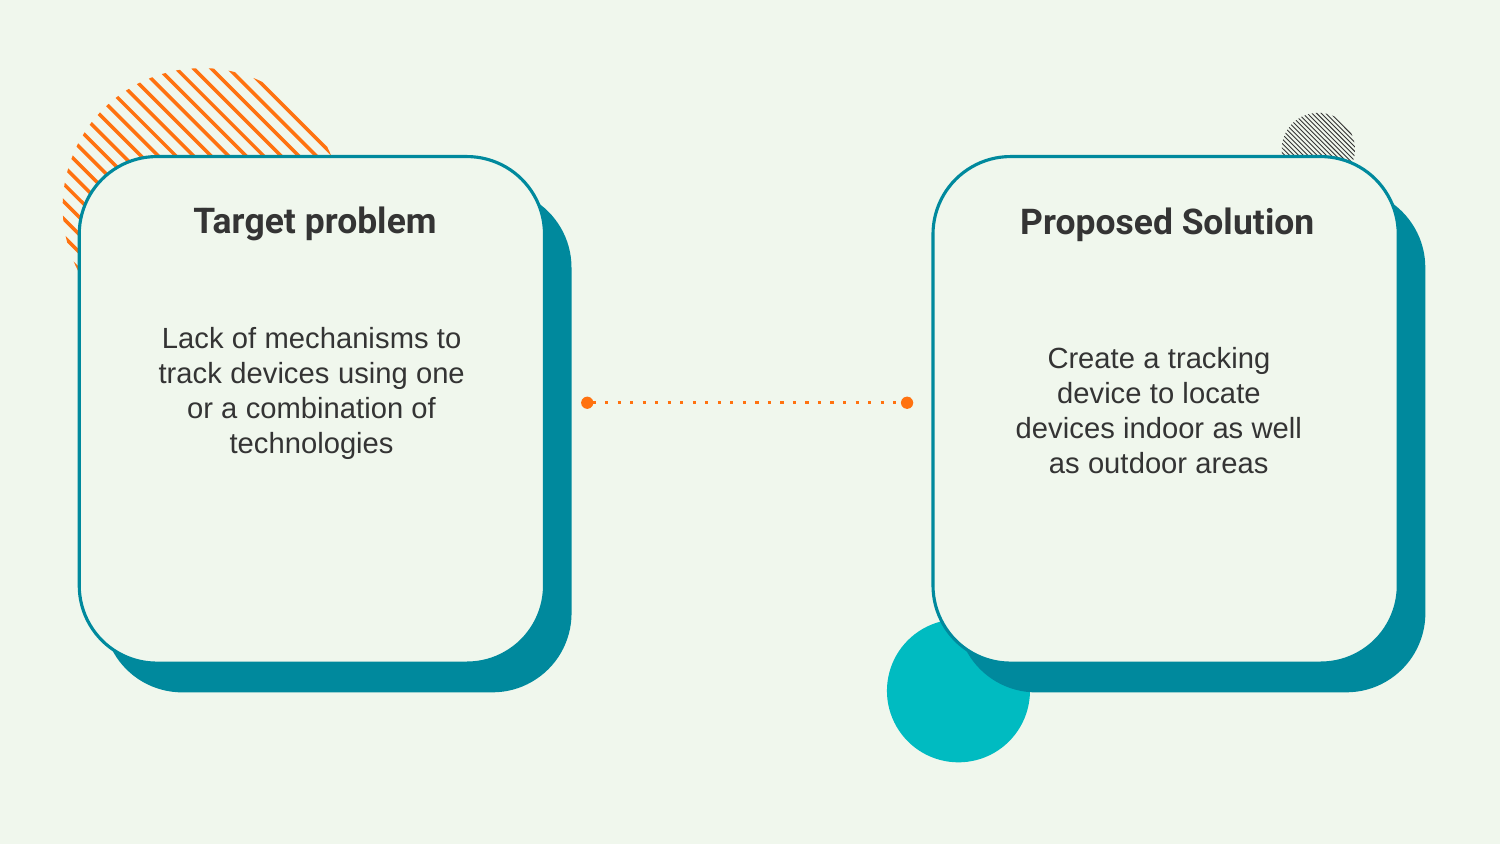

Target problem
Proposed Solution

Lack of mechanisms to track devices using one or a combination of technologies
Create a tracking device to locate devices indoor as well as outdoor areas